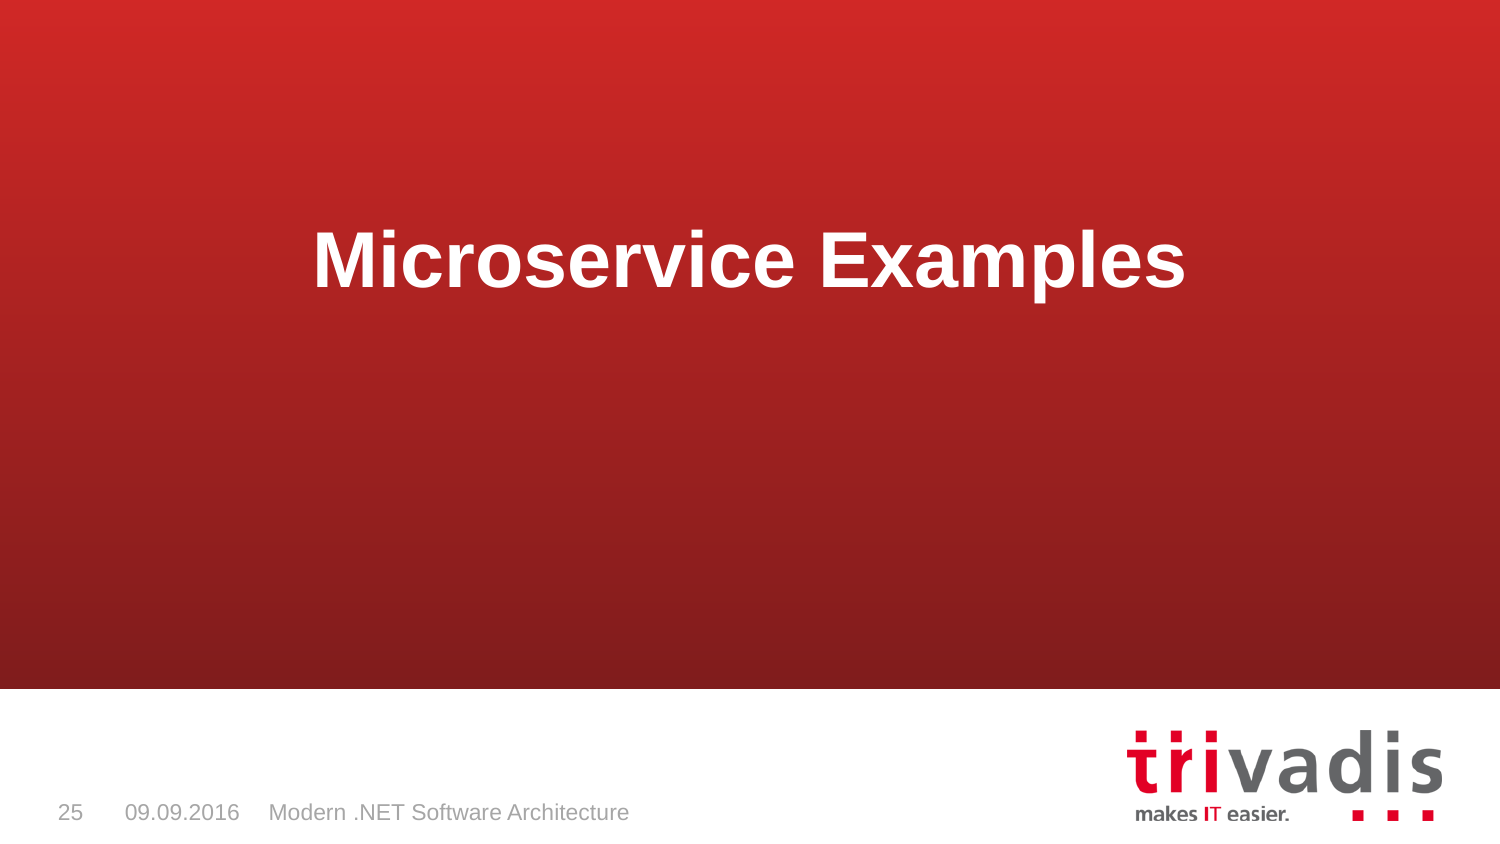

Microservice Examples
25
09.09.2016
Modern .NET Software Architecture